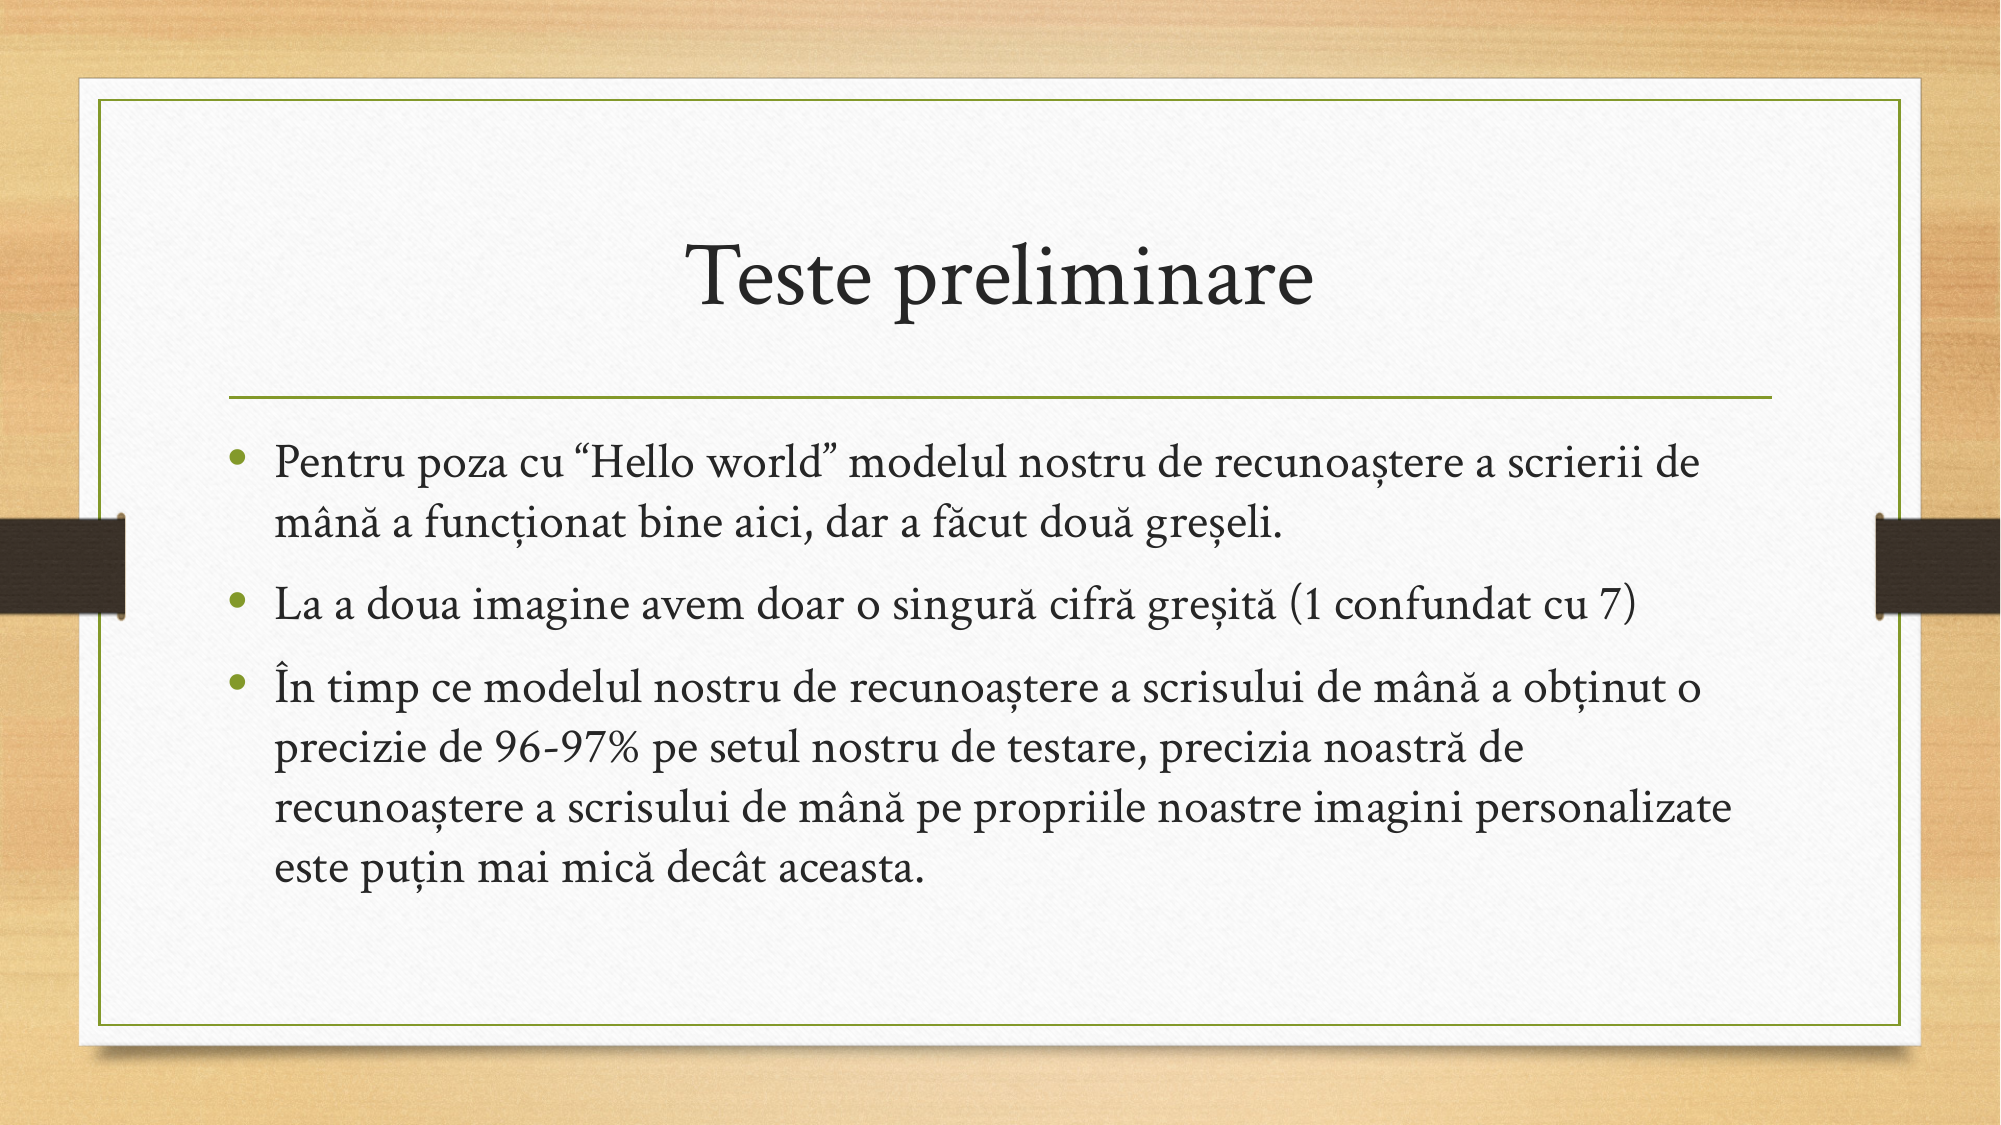

# Teste preliminare
Pentru poza cu “Hello world” modelul nostru de recunoaștere a scrierii de mână a funcționat bine aici, dar a făcut două greșeli.
La a doua imagine avem doar o singură cifră greșită (1 confundat cu 7)
În timp ce modelul nostru de recunoaștere a scrisului de mână a obținut o precizie de 96-97% pe setul nostru de testare, precizia noastră de recunoaștere a scrisului de mână pe propriile noastre imagini personalizate este puțin mai mică decât aceasta.